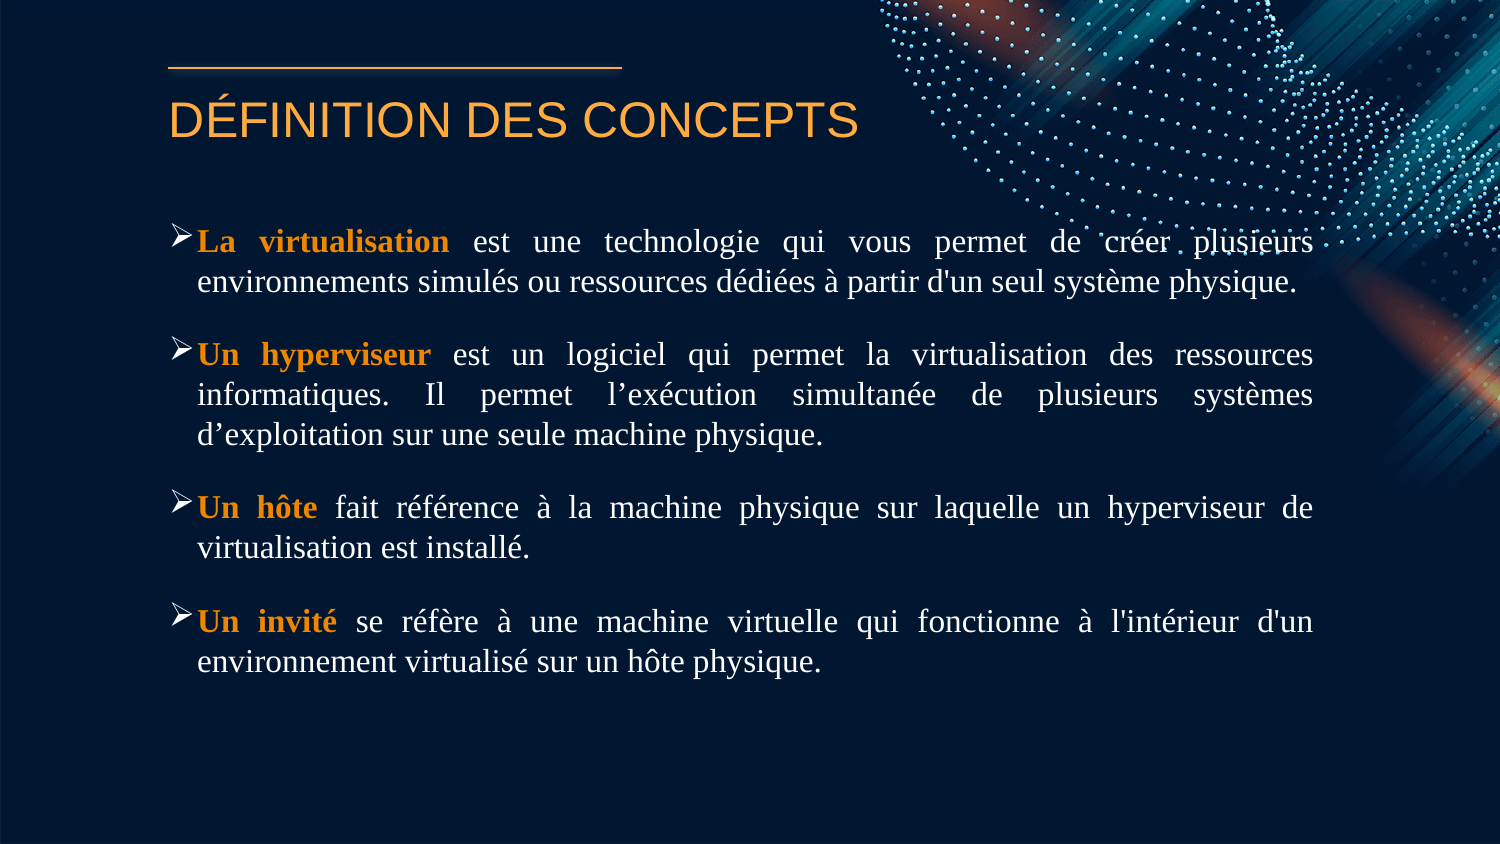

# DÉFINITION DES CONCEPTS
La virtualisation est une technologie qui vous permet de créer plusieurs environnements simulés ou ressources dédiées à partir d'un seul système physique.
Un hyperviseur est un logiciel qui permet la virtualisation des ressources informatiques. Il permet l’exécution simultanée de plusieurs systèmes d’exploitation sur une seule machine physique.
Un hôte fait référence à la machine physique sur laquelle un hyperviseur de virtualisation est installé.
Un invité se réfère à une machine virtuelle qui fonctionne à l'intérieur d'un environnement virtualisé sur un hôte physique.